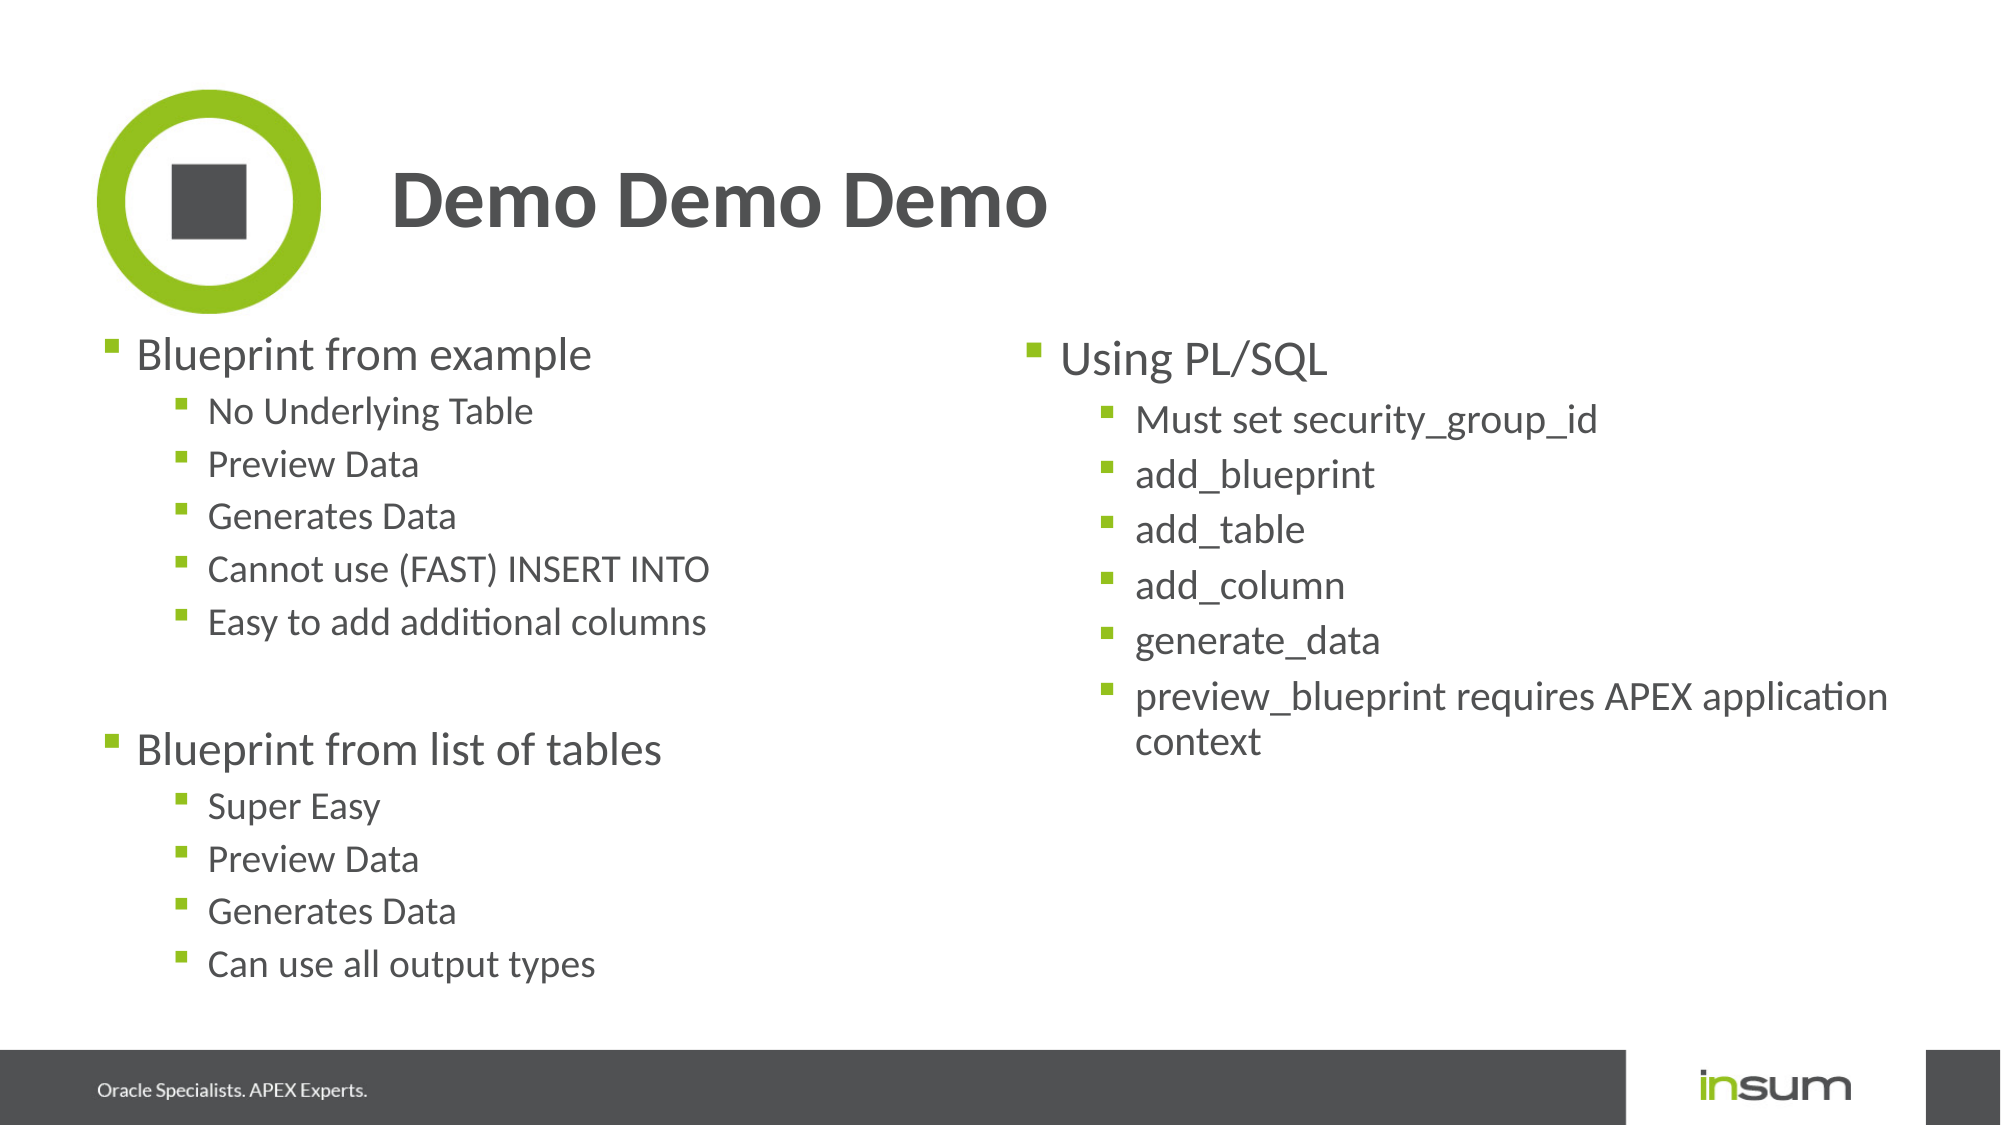

# Demo Demo Demo
Blueprint from example
No Underlying Table
Preview Data
Generates Data
Cannot use (FAST) INSERT INTO
Easy to add additional columns

Blueprint from list of tables
Super Easy
Preview Data
Generates Data
Can use all output types

Using PL/SQL
Must set security_group_id
add_blueprint
add_table
add_column
generate_data
preview_blueprint requires APEX application context